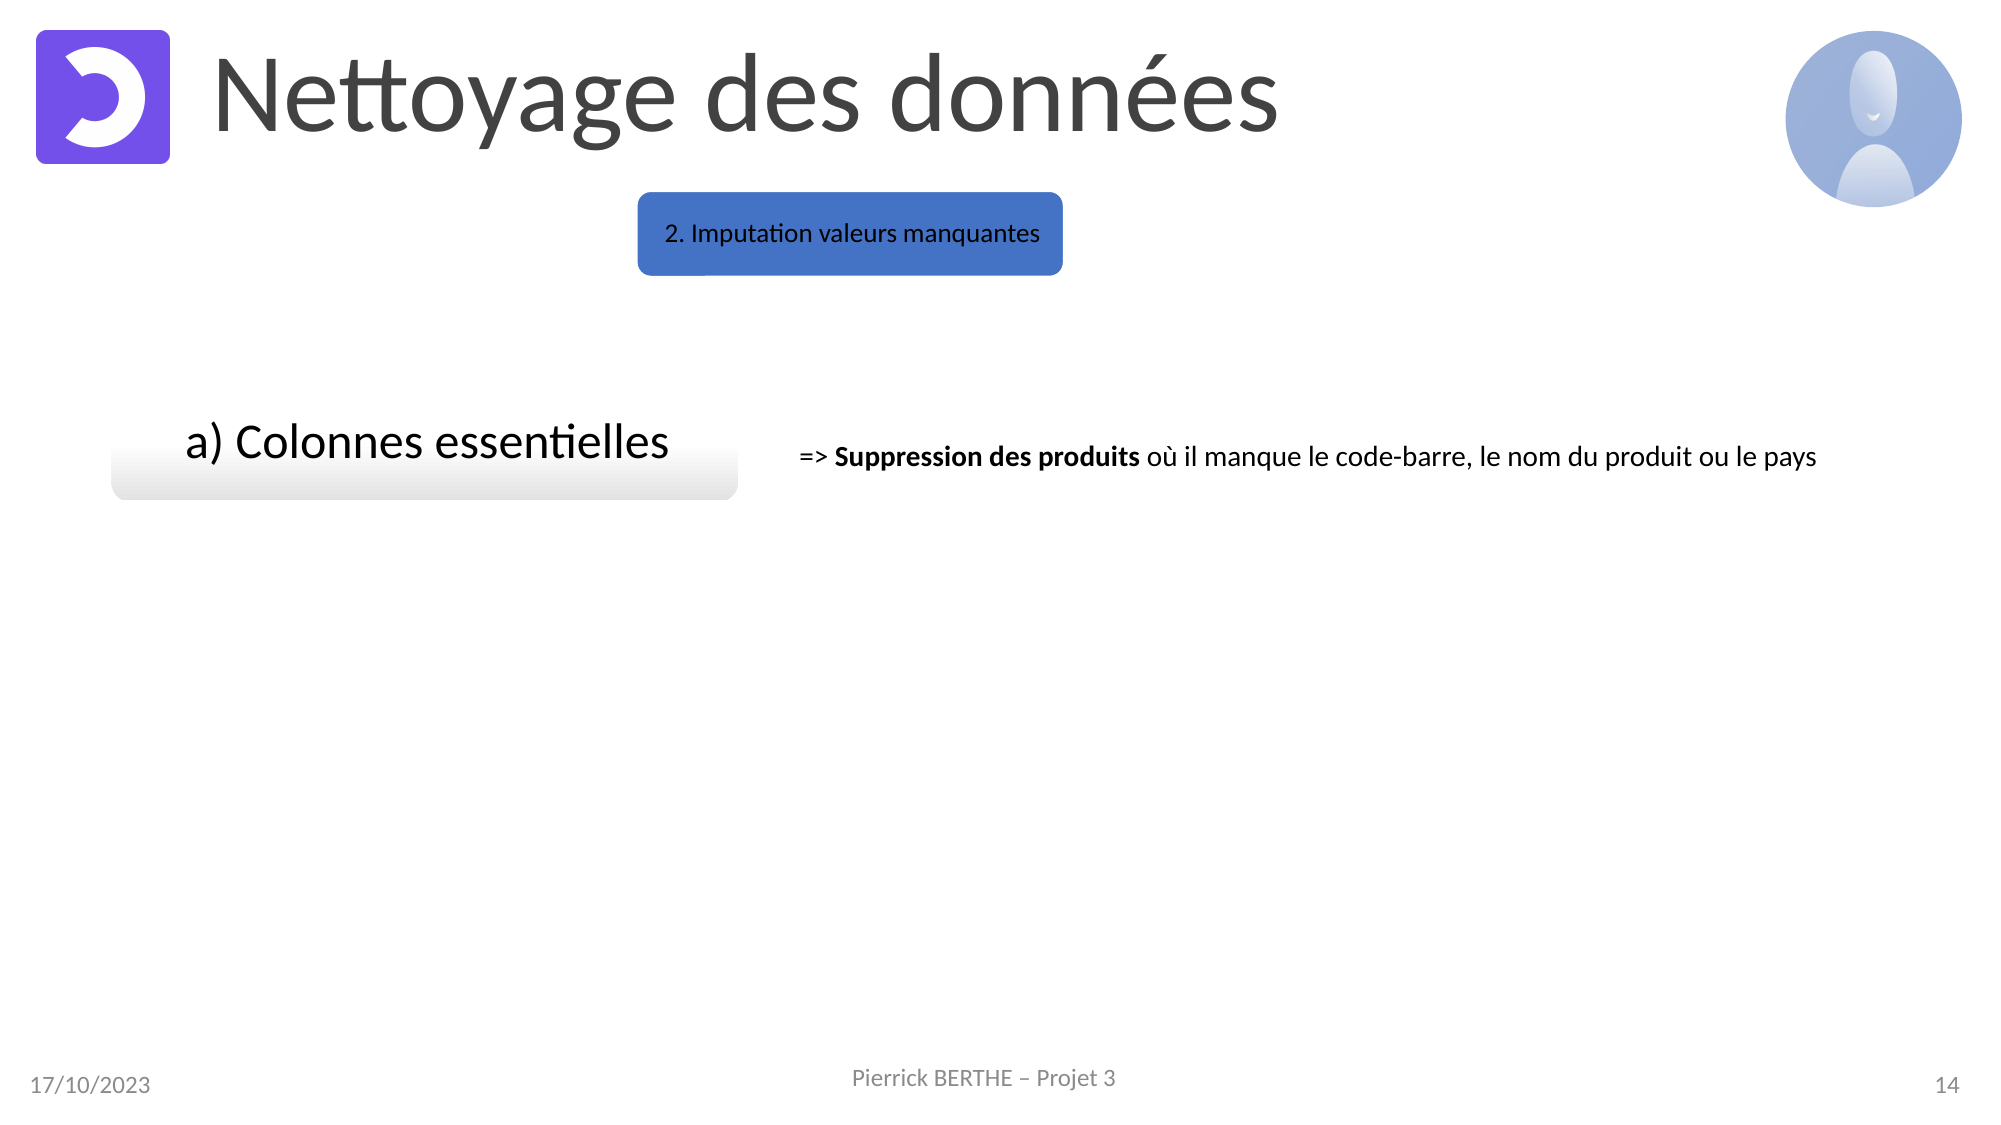

Nettoyage des données
2. Imputation valeurs manquantes
a) Colonnes essentielles
b) Ingrédients mineurs
c) Ingrédients majeurs
=> Suppression des produits où il manque le code-barre, le nom du produit ou le pays

=> Imputation par la valeur « 0 » des valeurs manquantes des ingrédients dont l’affichage sur l’emballage n’est pas obligatoire
(fibres, sodium, calcium, vitamines, etc…)
=> Imputation par l’algorithme KNN des valeurs manquantes des ingrédients dont l’affichage sur l’emballage est obligatoire
(énergie, lipide, acides gras saturés, glucide, sucre, protéine, sel)